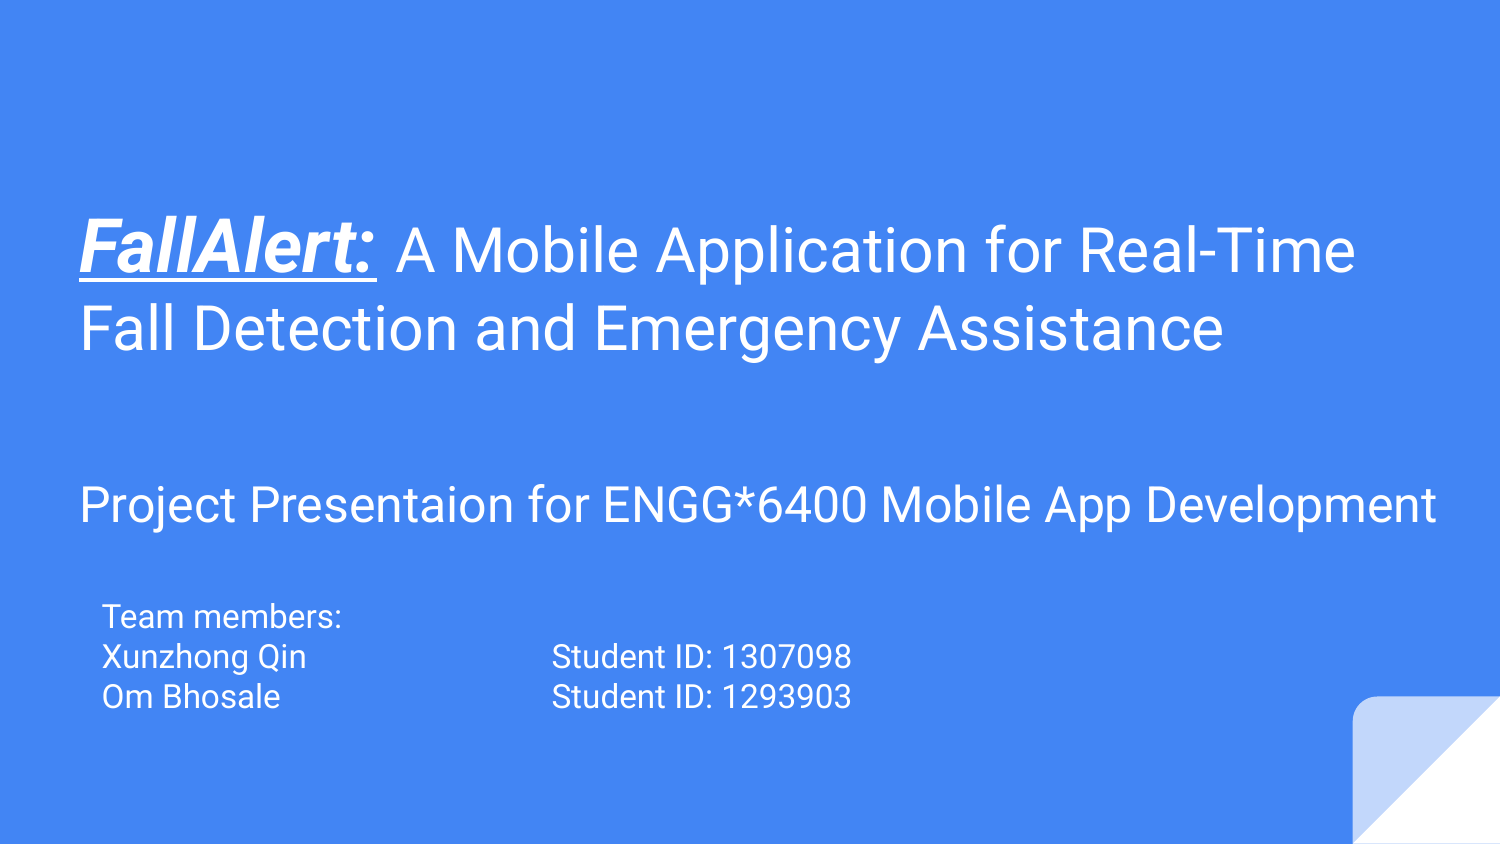

# FallAlert: A Mobile Application for Real-Time Fall Detection and Emergency Assistance
Project Presentaion for ENGG*6400 Mobile App Development
Team members:
Xunzhong Qin 	 	Student ID: 1307098
Om Bhosale  		Student ID: 1293903